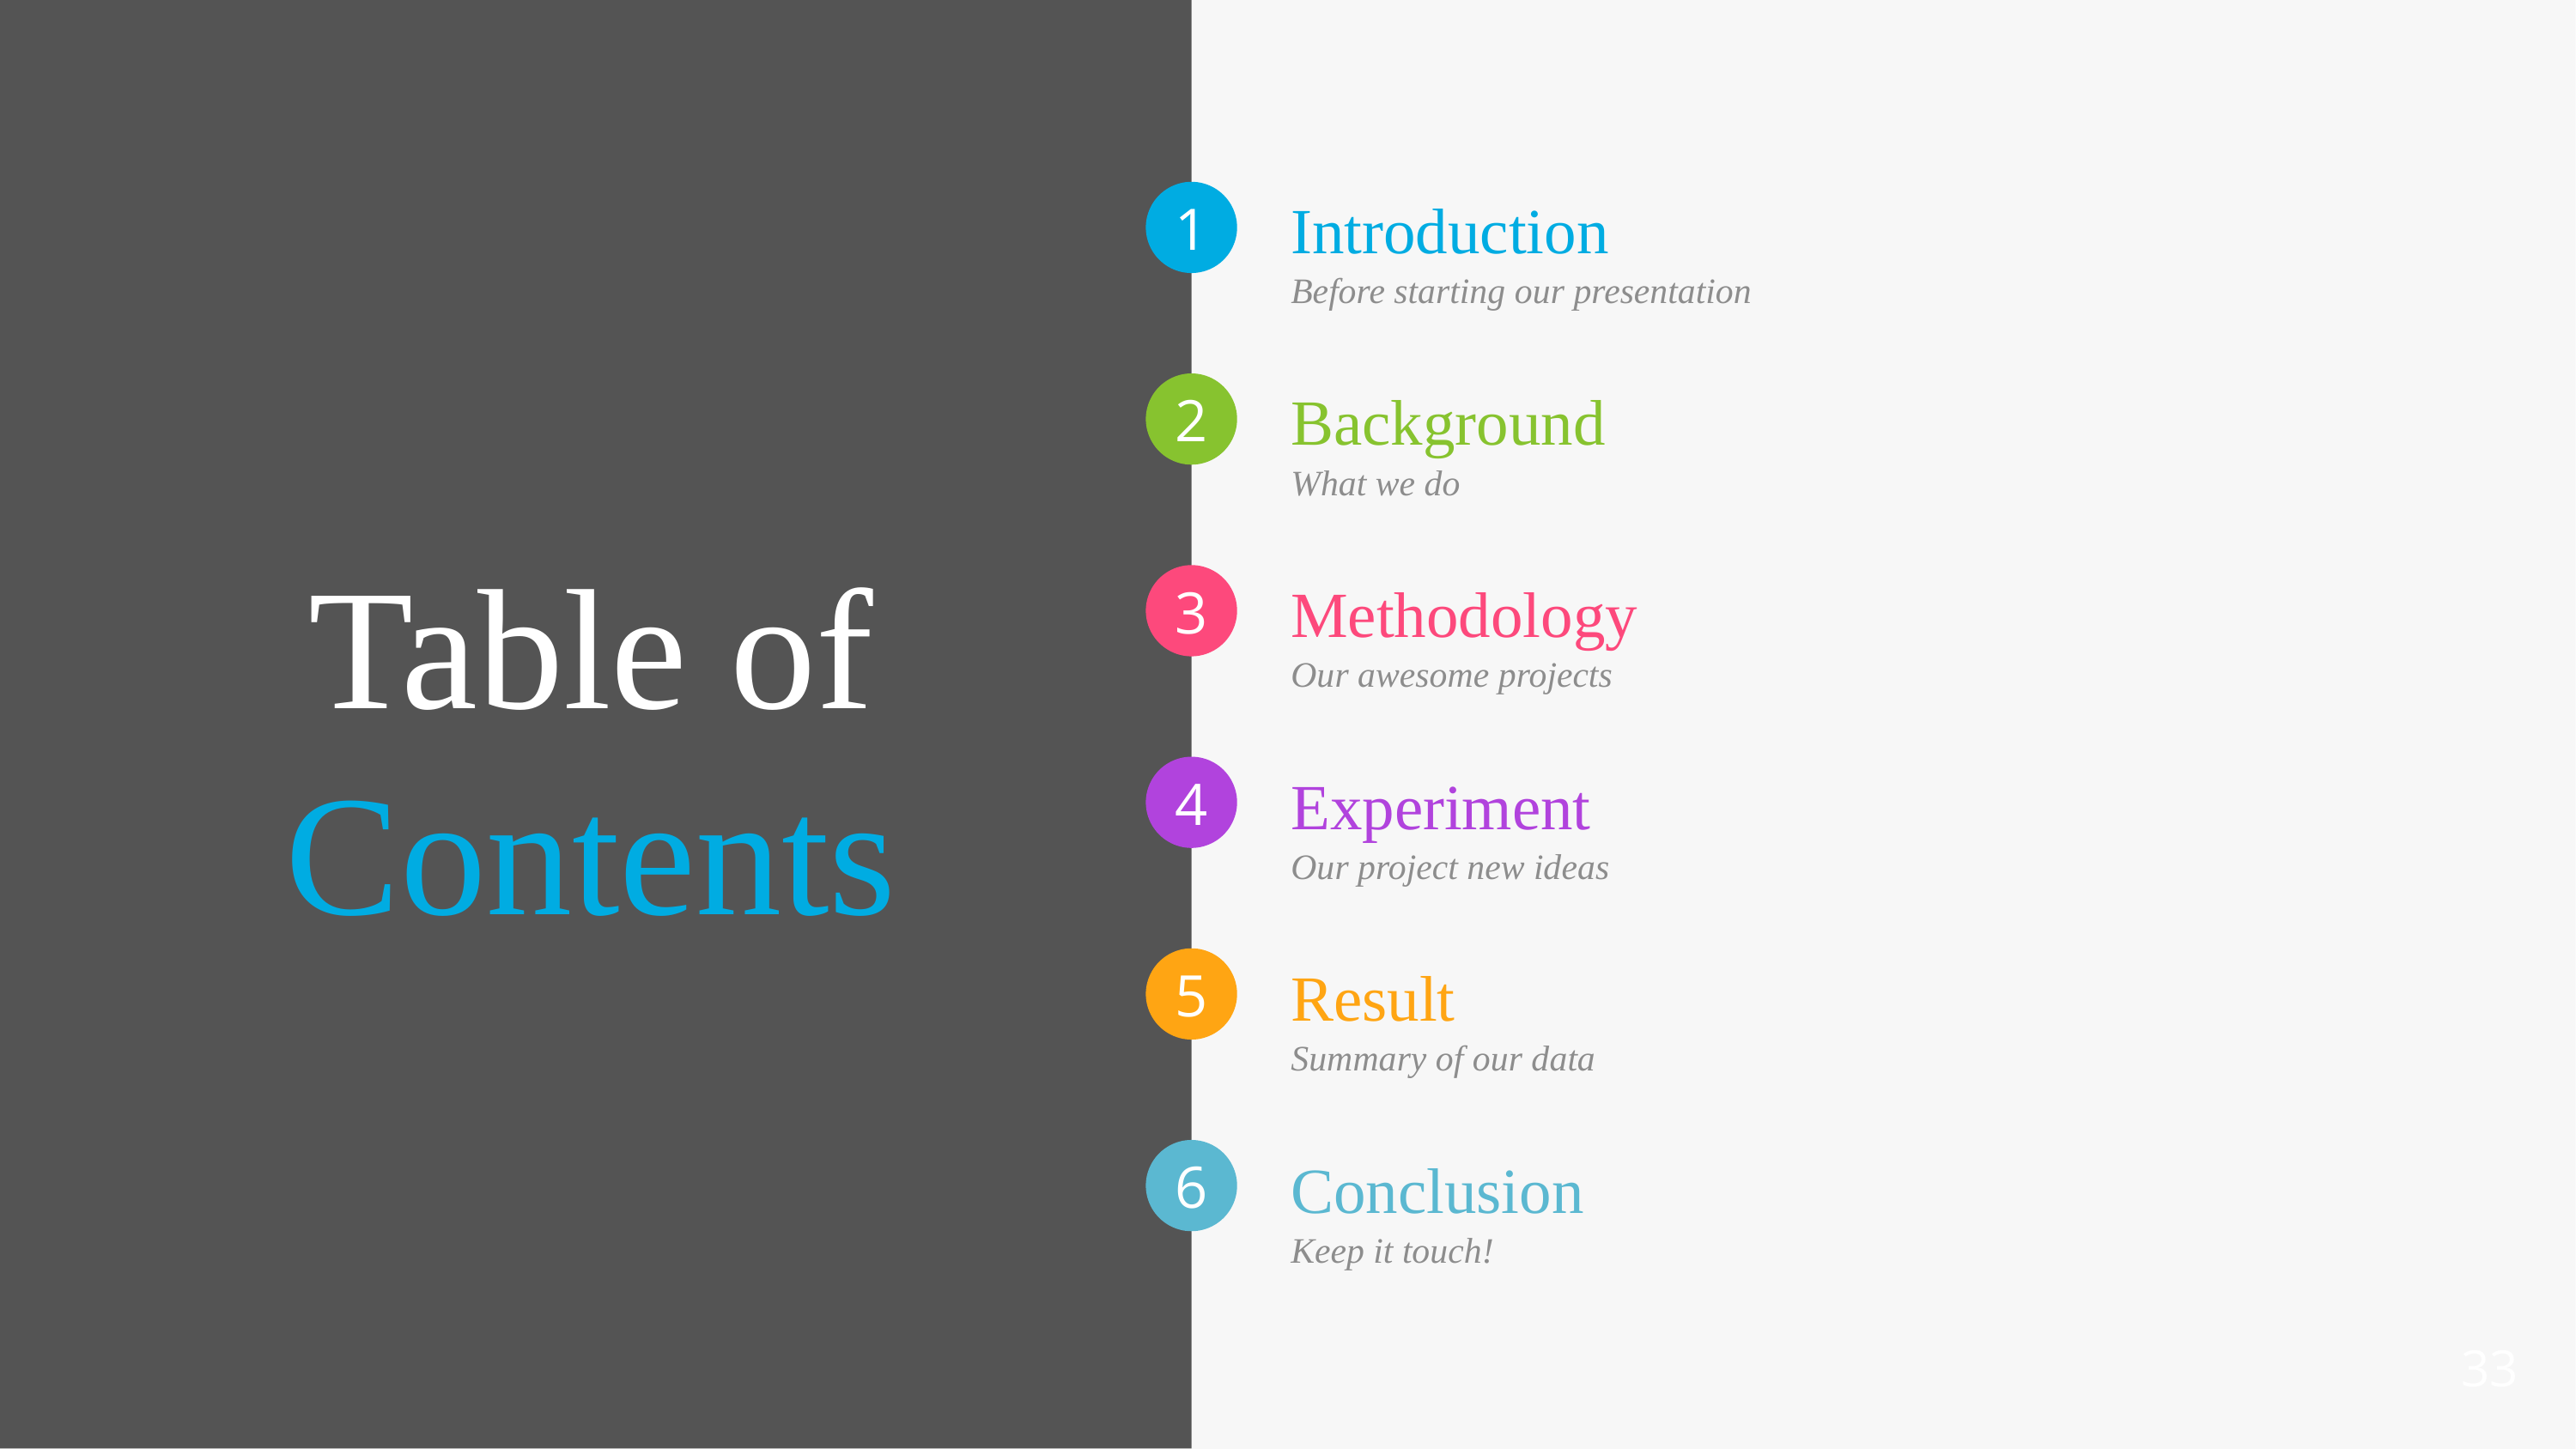

Introduction
# Table of Contents
Before starting our presentation
Background
What we do
Methodology
Our awesome projects
Experiment
Our project new ideas
Result
Summary of our data
Conclusion
Keep it touch!
33